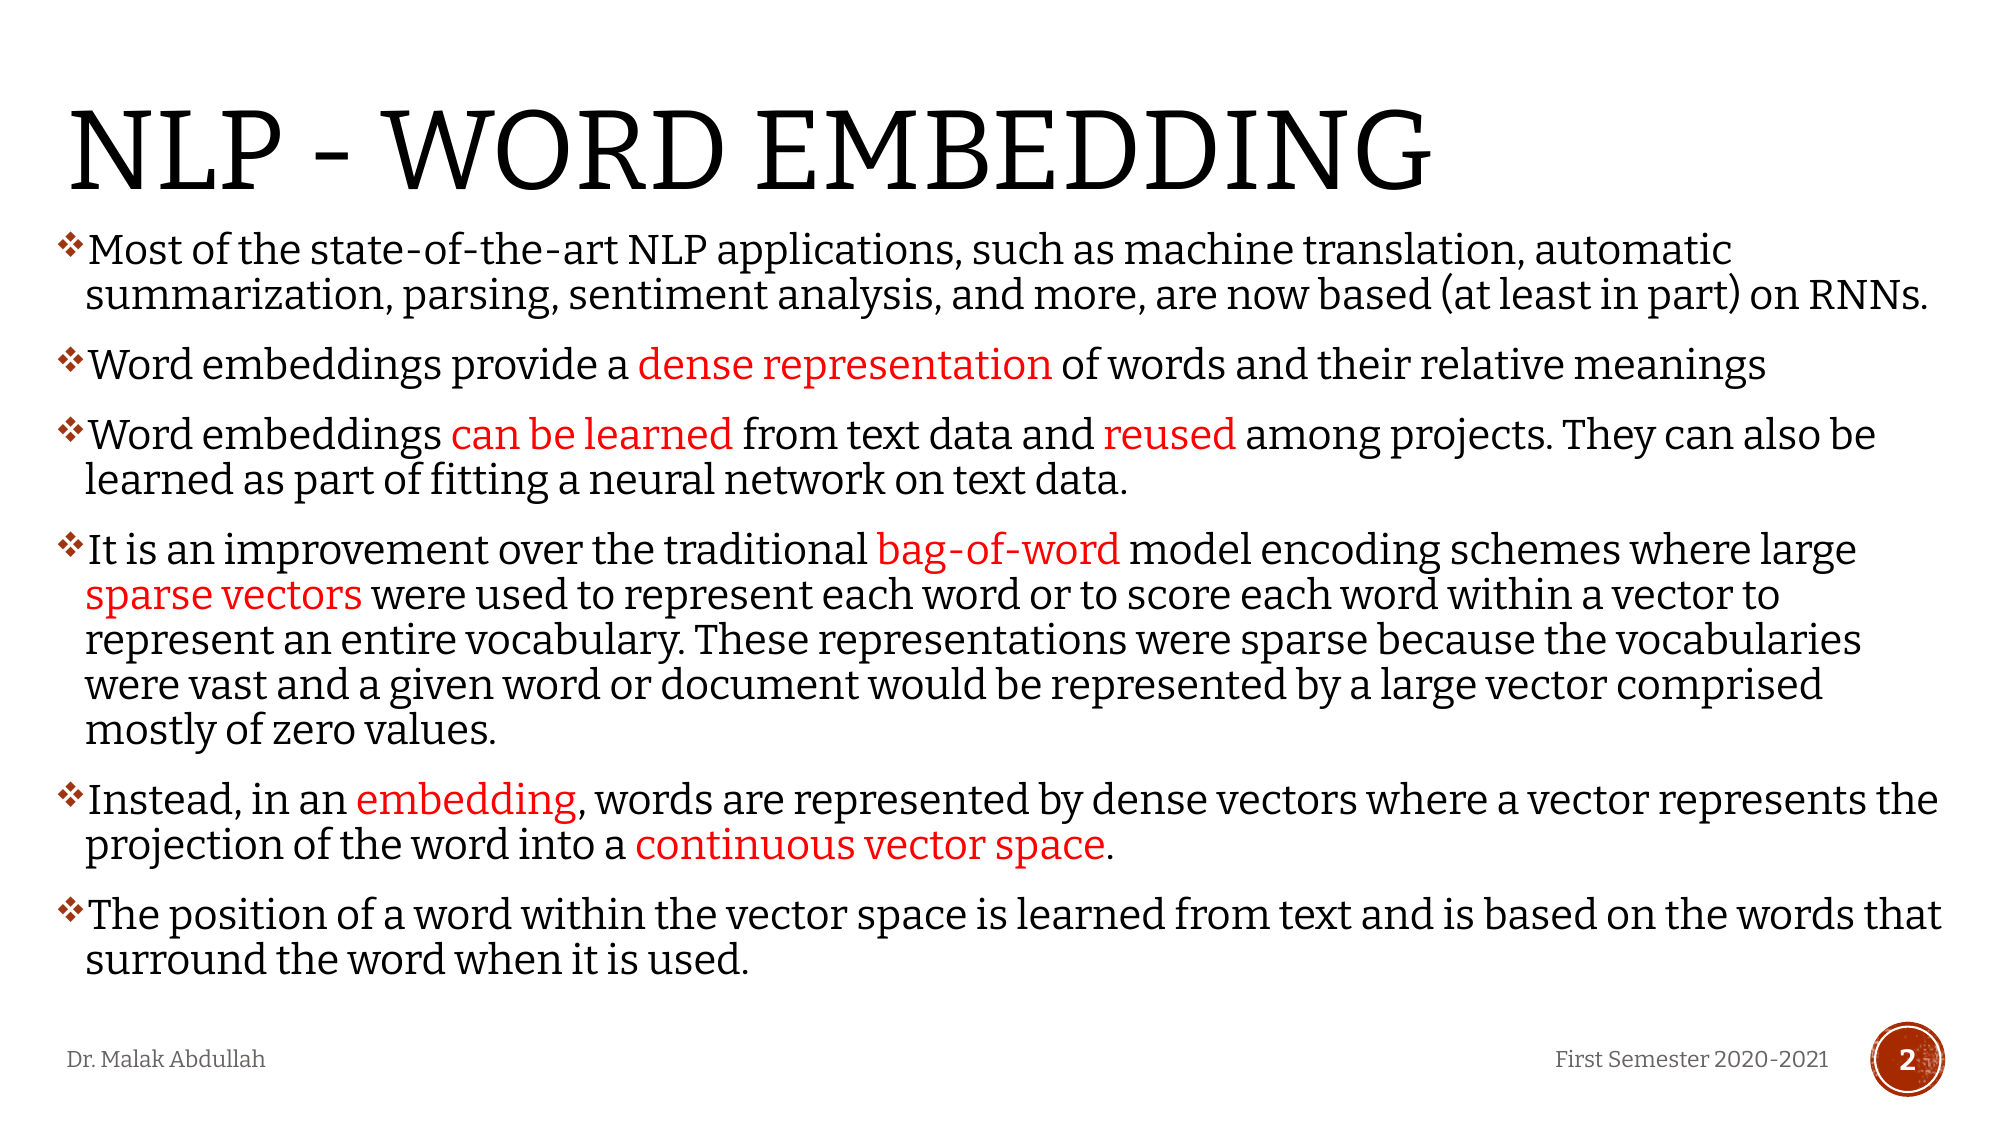

# NLP - Word embedding
Most of the state-of-the-art NLP applications, such as machine translation, automatic summarization, parsing, sentiment analysis, and more, are now based (at least in part) on RNNs.
Word embeddings provide a dense representation of words and their relative meanings
Word embeddings can be learned from text data and reused among projects. They can also be learned as part of fitting a neural network on text data.
It is an improvement over the traditional bag-of-word model encoding schemes where large sparse vectors were used to represent each word or to score each word within a vector to represent an entire vocabulary. These representations were sparse because the vocabularies were vast and a given word or document would be represented by a large vector comprised mostly of zero values.
Instead, in an embedding, words are represented by dense vectors where a vector represents the projection of the word into a continuous vector space.
The position of a word within the vector space is learned from text and is based on the words that surround the word when it is used.

Dr. Malak Abdullah
First Semester 2020-2021
2